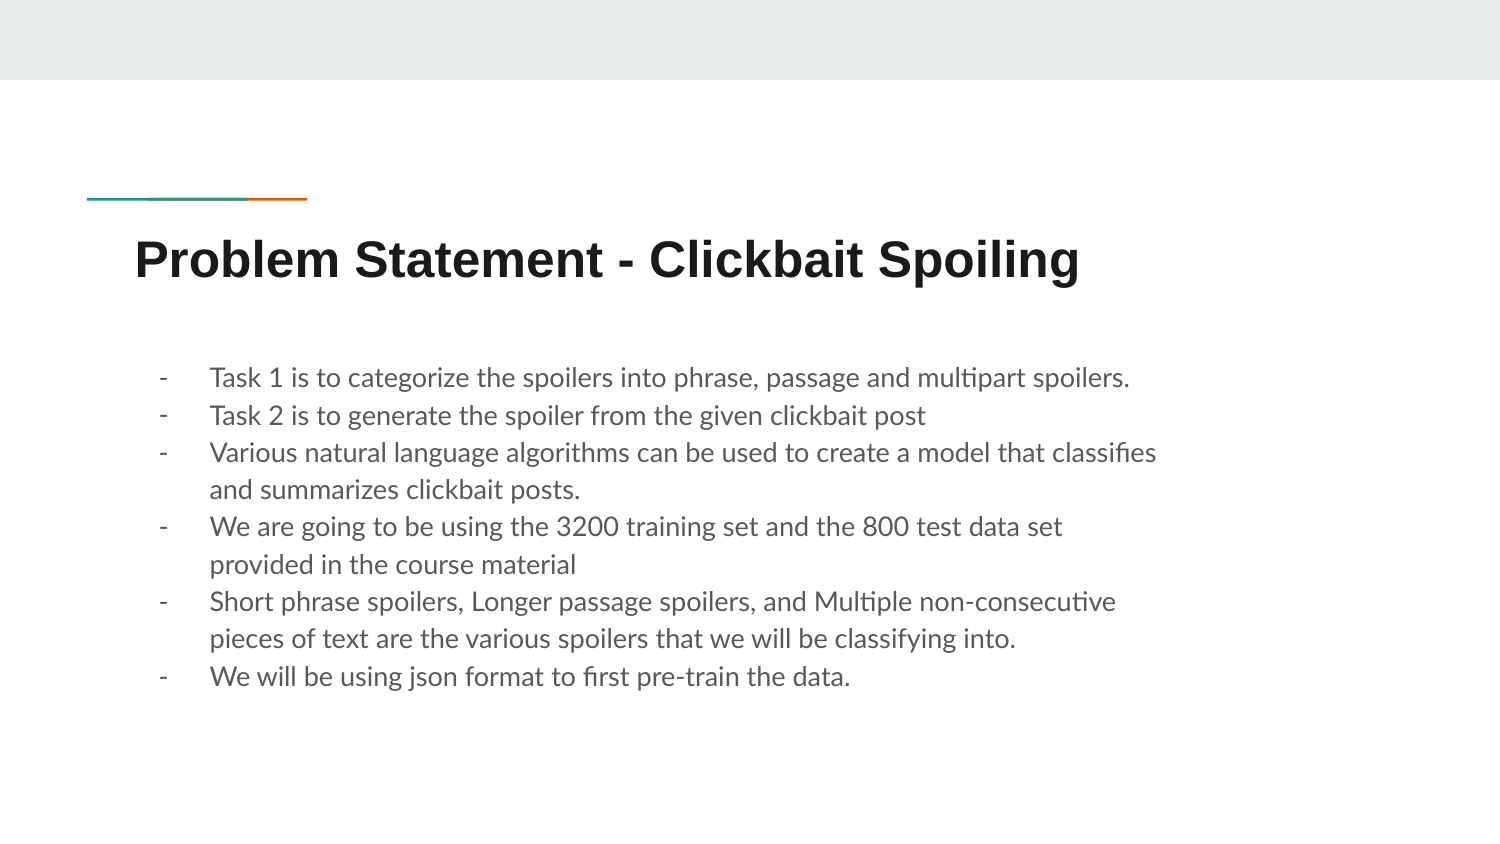

# Problem Statement - Clickbait Spoiling
Task 1 is to categorize the spoilers into phrase, passage and multipart spoilers.
Task 2 is to generate the spoiler from the given clickbait post
Various natural language algorithms can be used to create a model that classifies and summarizes clickbait posts.
We are going to be using the 3200 training set and the 800 test data set provided in the course material
Short phrase spoilers, Longer passage spoilers, and Multiple non-consecutive pieces of text are the various spoilers that we will be classifying into.
We will be using json format to first pre-train the data.